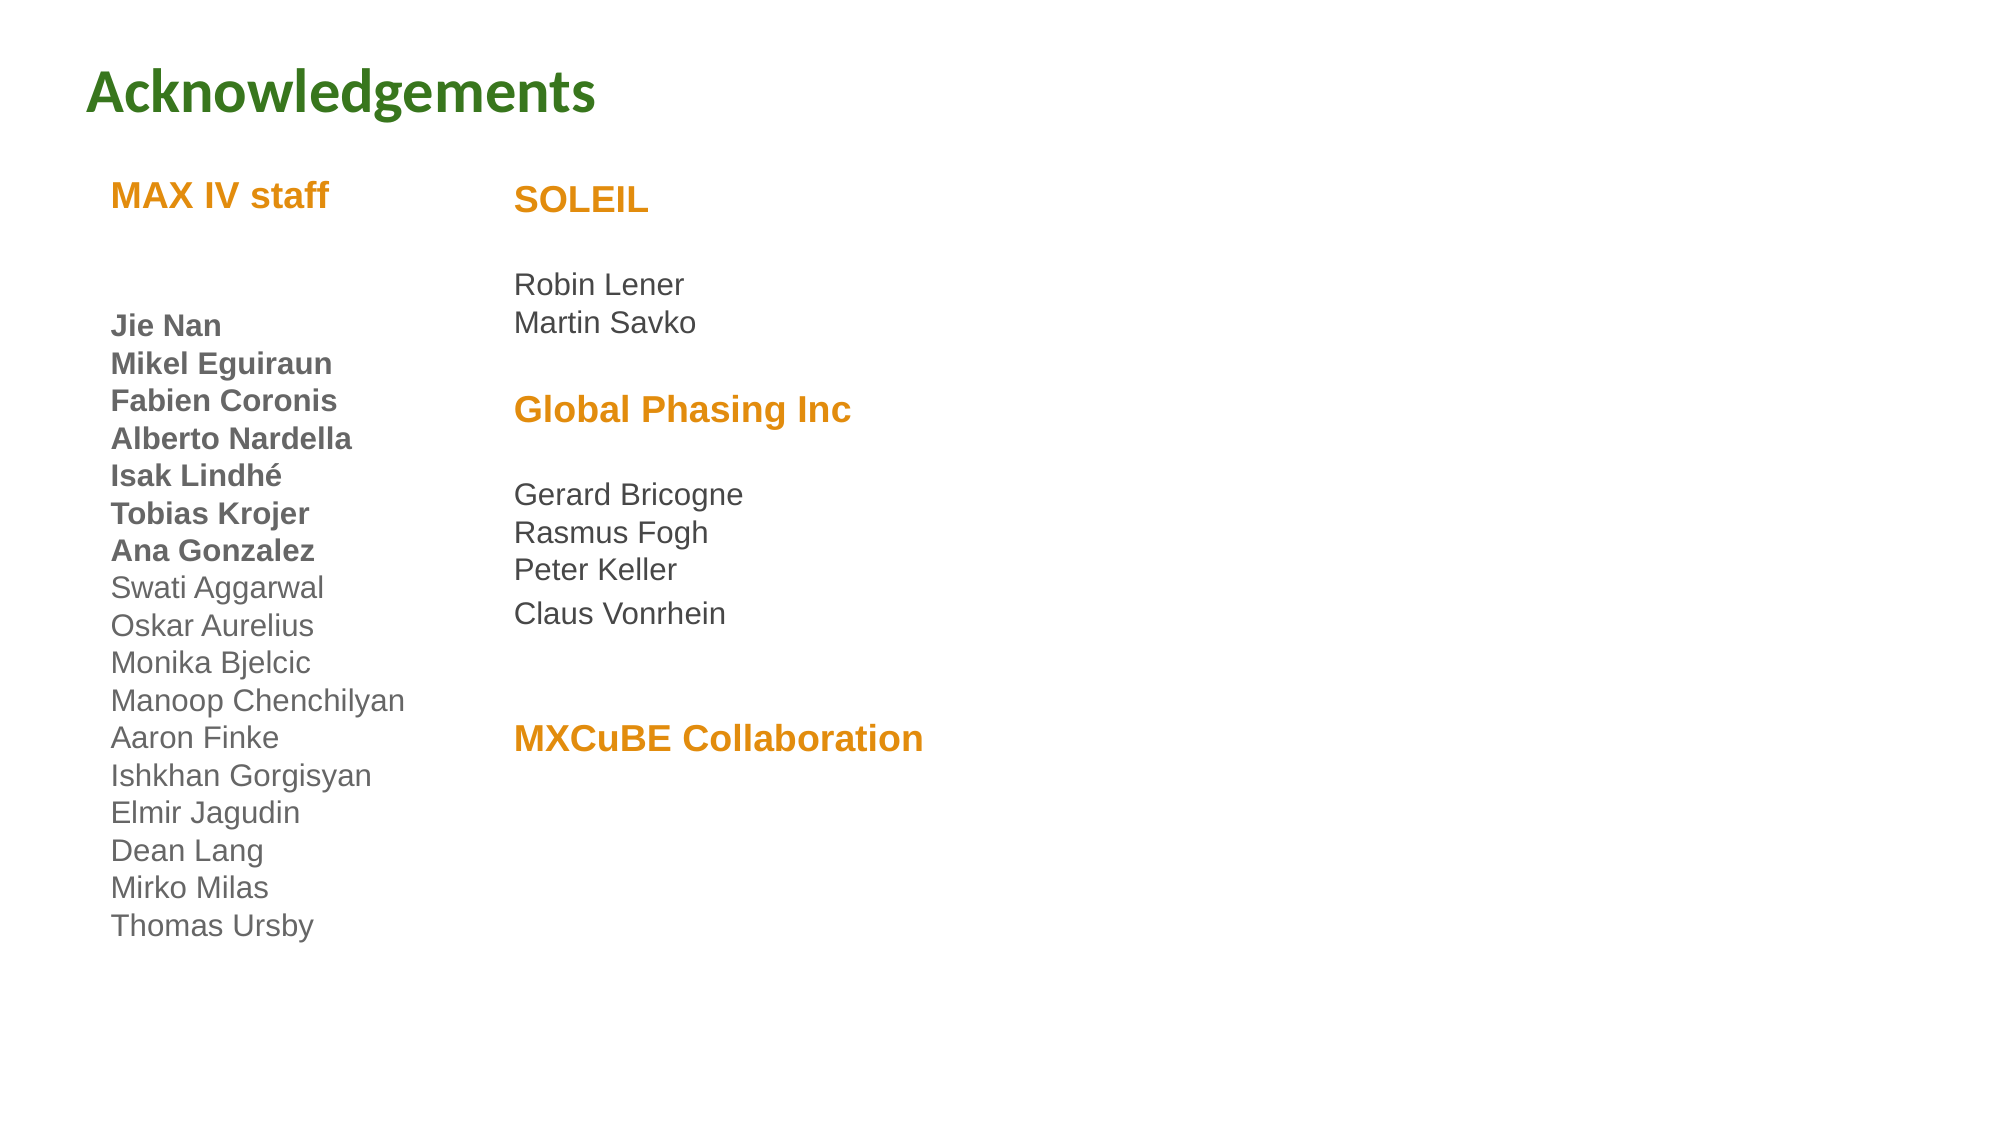

Acknowledgements
MAX IV staff

Jie Nan
Mikel Eguiraun
Fabien Coronis
Alberto Nardella
Isak Lindhé
Tobias Krojer
Ana Gonzalez
Swati Aggarwal
Oskar Aurelius
Monika Bjelcic
Manoop Chenchilyan
Aaron Finke
Ishkhan Gorgisyan
Elmir Jagudin
Dean Lang
Mirko Milas
Thomas Ursby

SOLEIL

Robin Lener
Martin Savko

Global Phasing Inc

Gerard Bricogne
Rasmus Fogh
Peter Keller
Claus Vonrhein

MXCuBE Collaboration